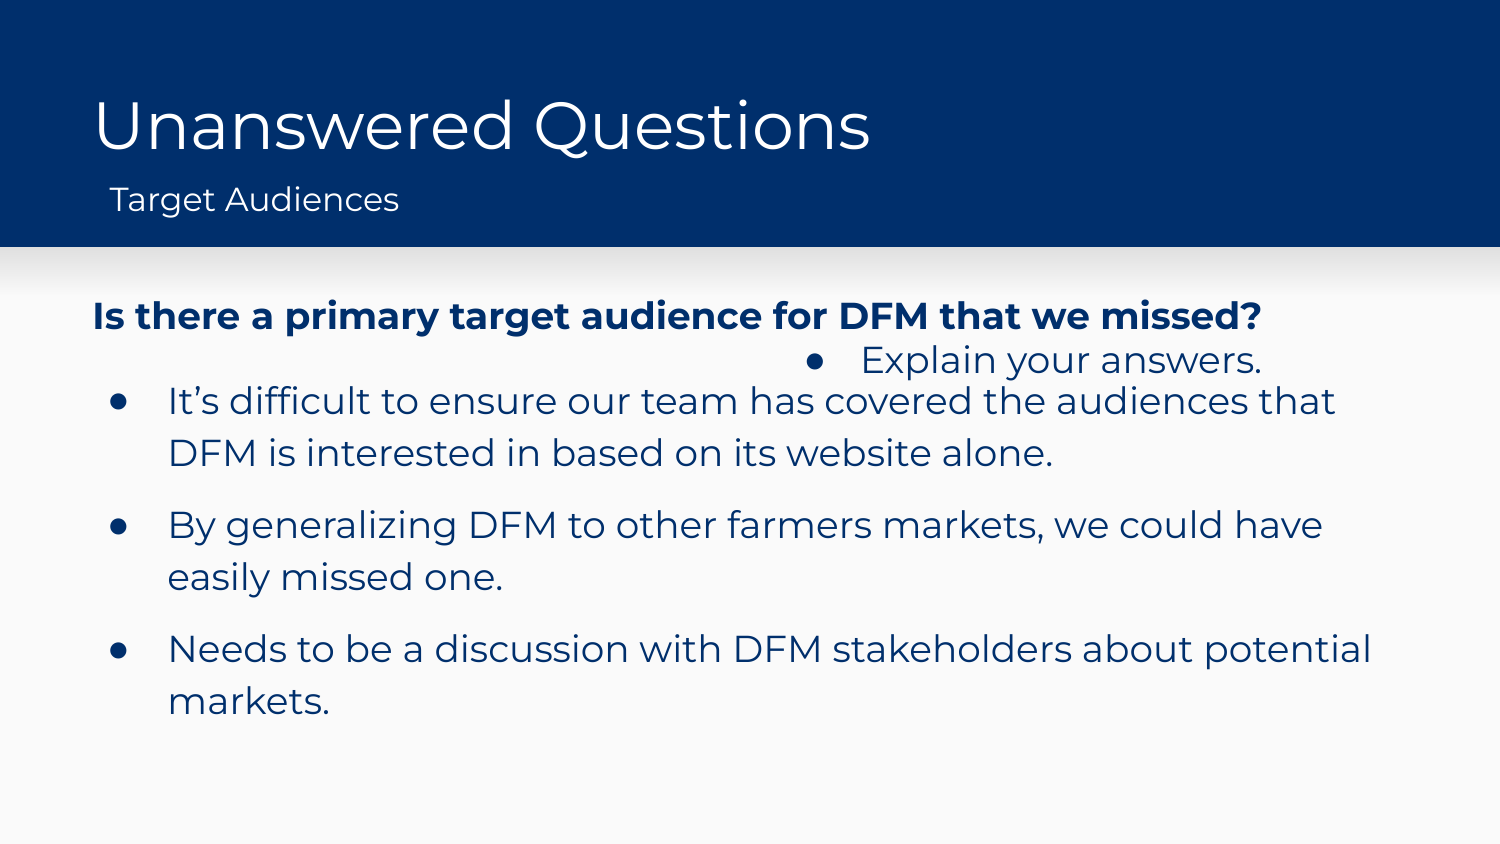

# Unanswered Questions
Target Audiences
Is there a primary target audience for DFM that we missed?
It’s difficult to ensure our team has covered the audiences that DFM is interested in based on its website alone.
By generalizing DFM to other farmers markets, we could have easily missed one.
Needs to be a discussion with DFM stakeholders about potential markets.
Explain your answers.